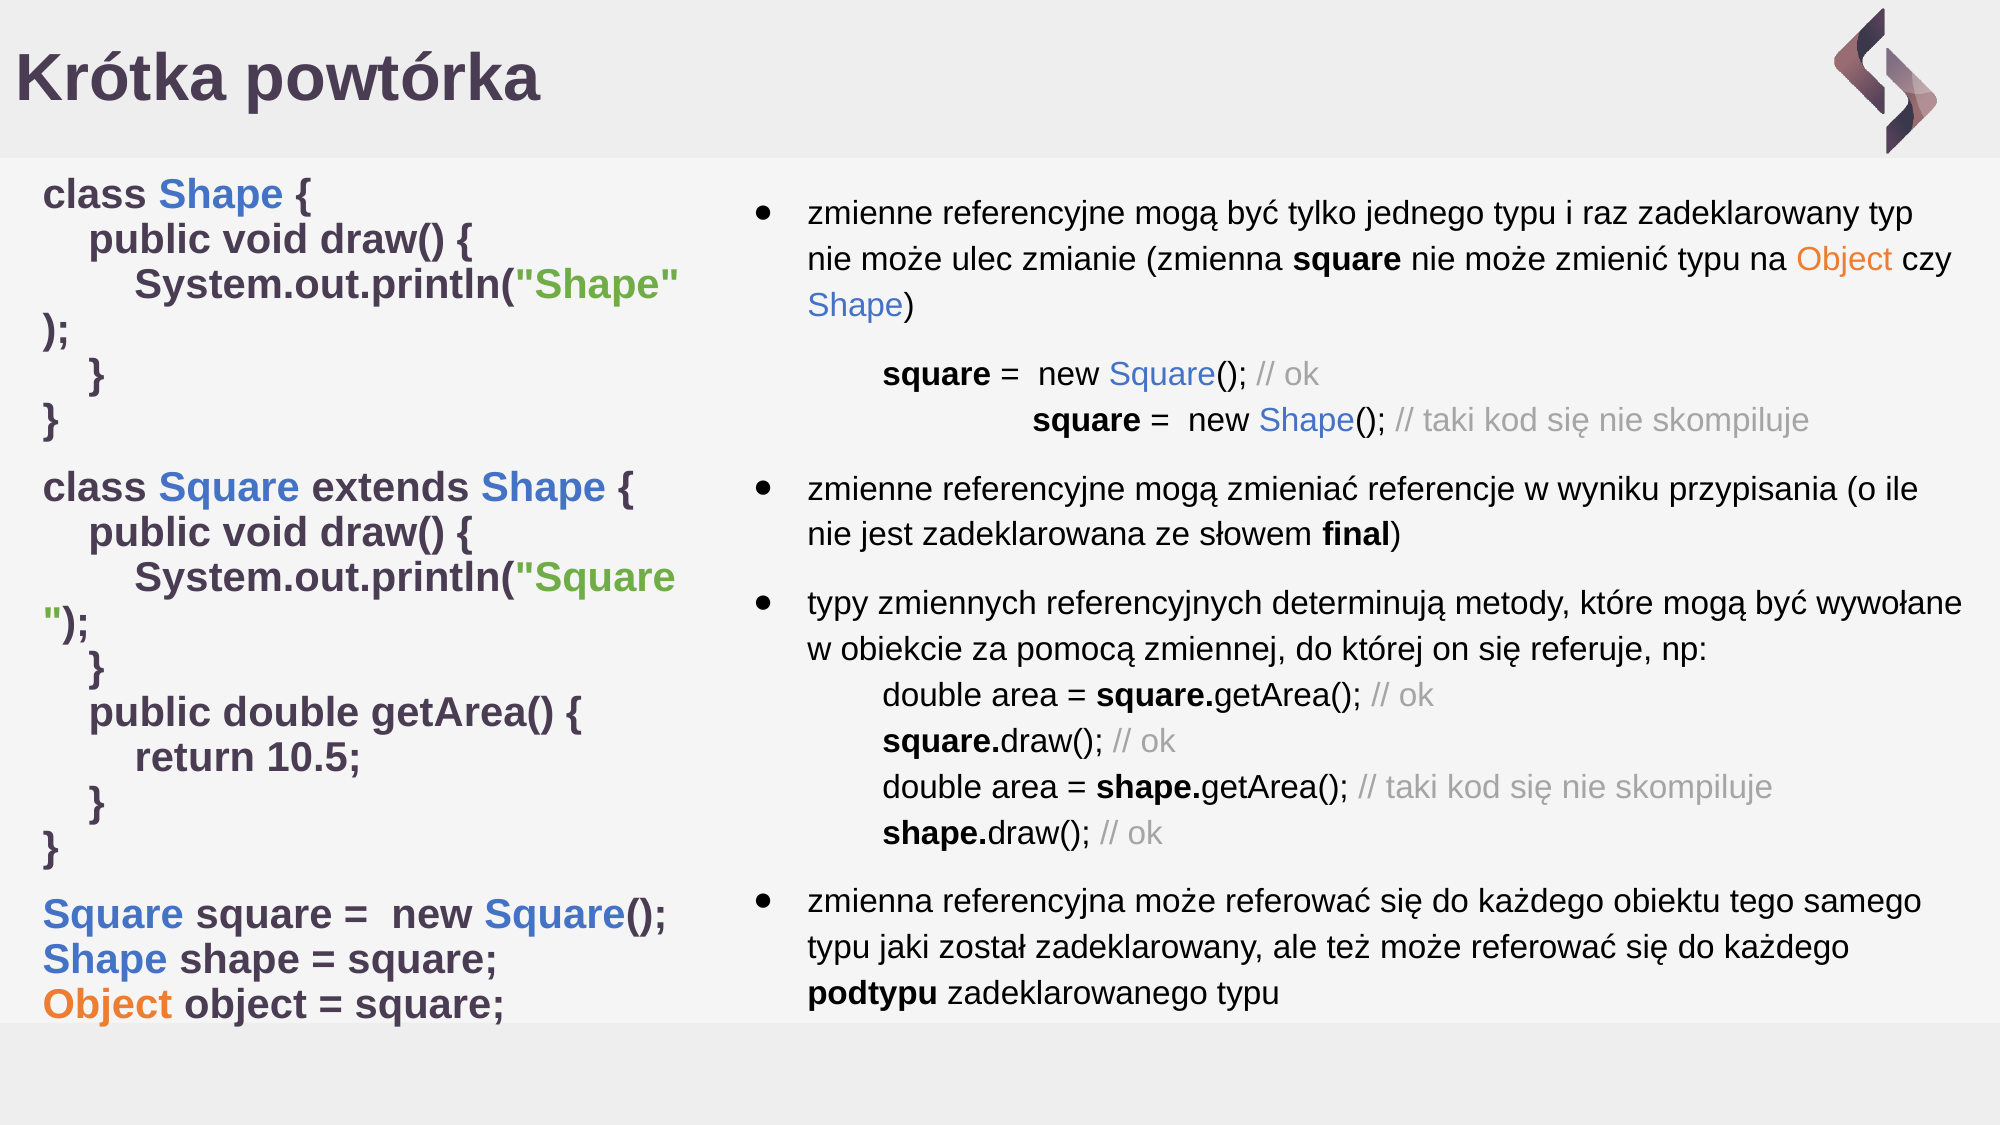

# Krótka powtórka
class Shape {
    public void draw() {
        System.out.println("Shape");
    }
}

class Square extends Shape {
    public void draw() {
        System.out.println("Square");
    }
    public double getArea() {
        return 10.5;
    }
}

Square square =  new Square();
Shape shape = square;
Object object = square;
zmienne referencyjne mogą być tylko jednego typu i raz zadeklarowany typ nie może ulec zmianie (zmienna square nie może zmienić typu na Object czy Shape)

square =  new Square(); // ok
		square =  new Shape(); // taki kod się nie skompiluje

zmienne referencyjne mogą zmieniać referencje w wyniku przypisania (o ile nie jest zadeklarowana ze słowem final)

typy zmiennych referencyjnych determinują metody, które mogą być wywołane w obiekcie za pomocą zmiennej, do której on się referuje, np:
double area = square.getArea(); // ok
square.draw(); // ok
double area = shape.getArea(); // taki kod się nie skompiluje
shape.draw(); // ok

zmienna referencyjna może referować się do każdego obiektu tego samego typu jaki został zadeklarowany, ale też może referować się do każdego podtypu zadeklarowanego typu